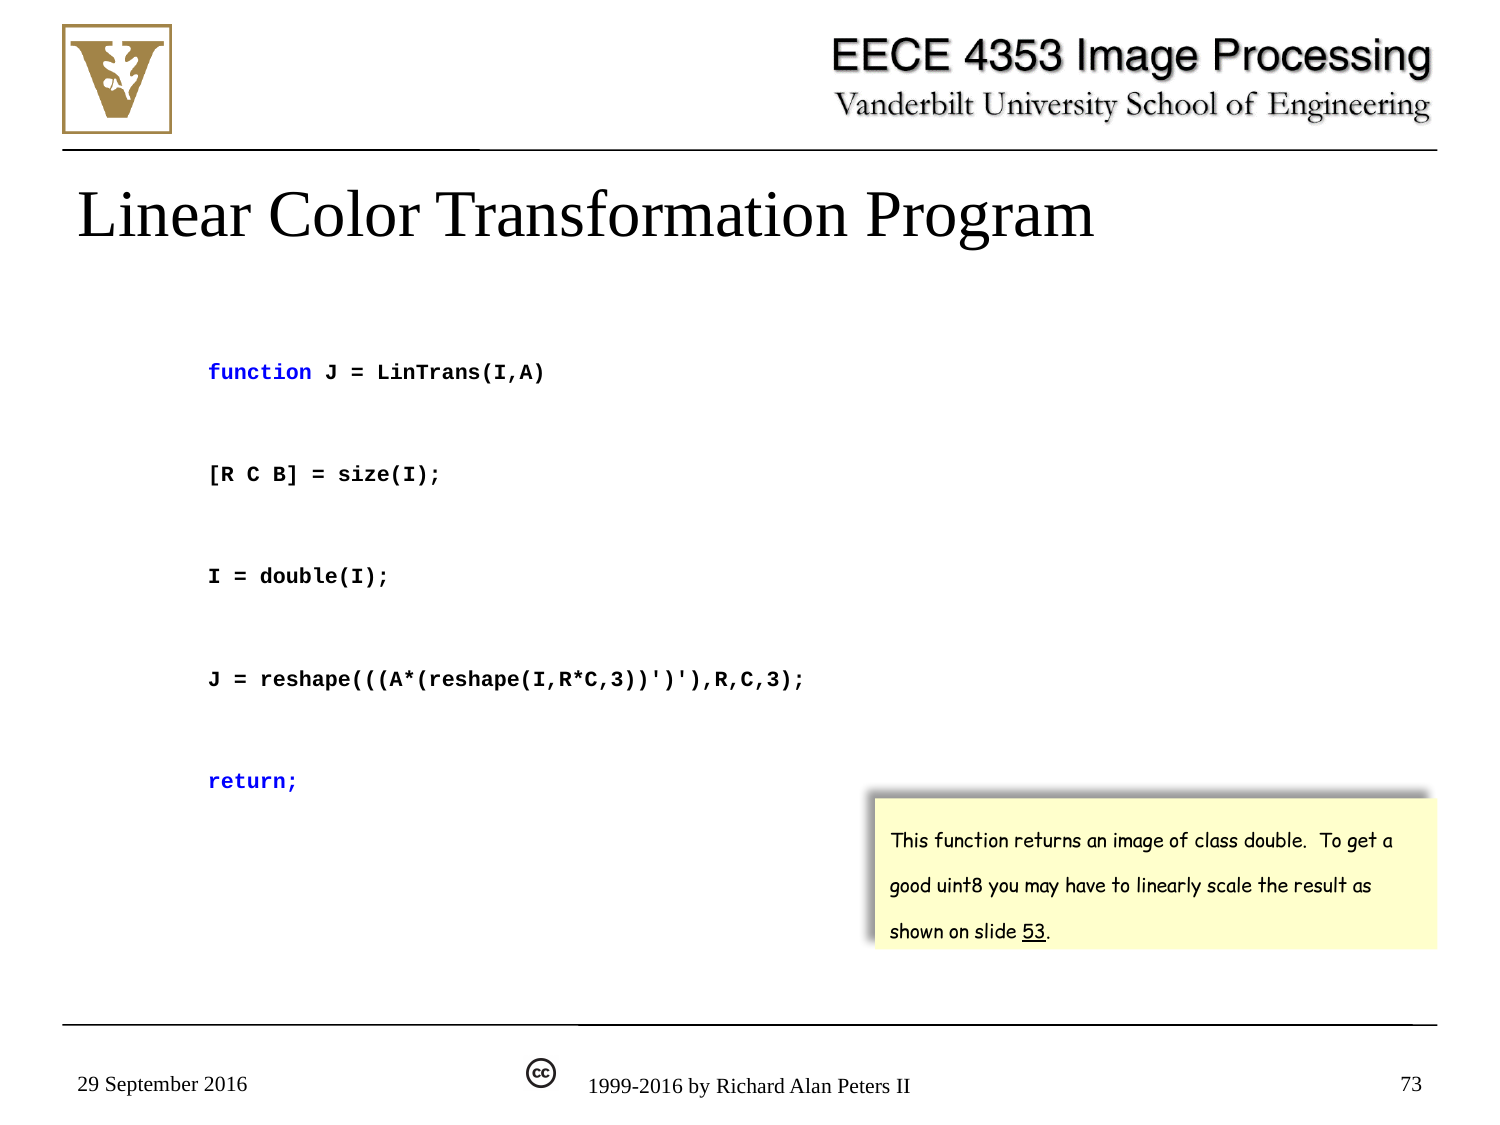

# Linear Color Transformation Program
function J = LinTrans(I,A)

[R C B] = size(I);

I = double(I);

J = reshape(((A*(reshape(I,R*C,3))')'),R,C,3);

return;
This function returns an image of class double.  To get a good uint8 you may have to linearly scale the result as shown on slide 53.
29 September 2016
73
1999-2016 by Richard Alan Peters II